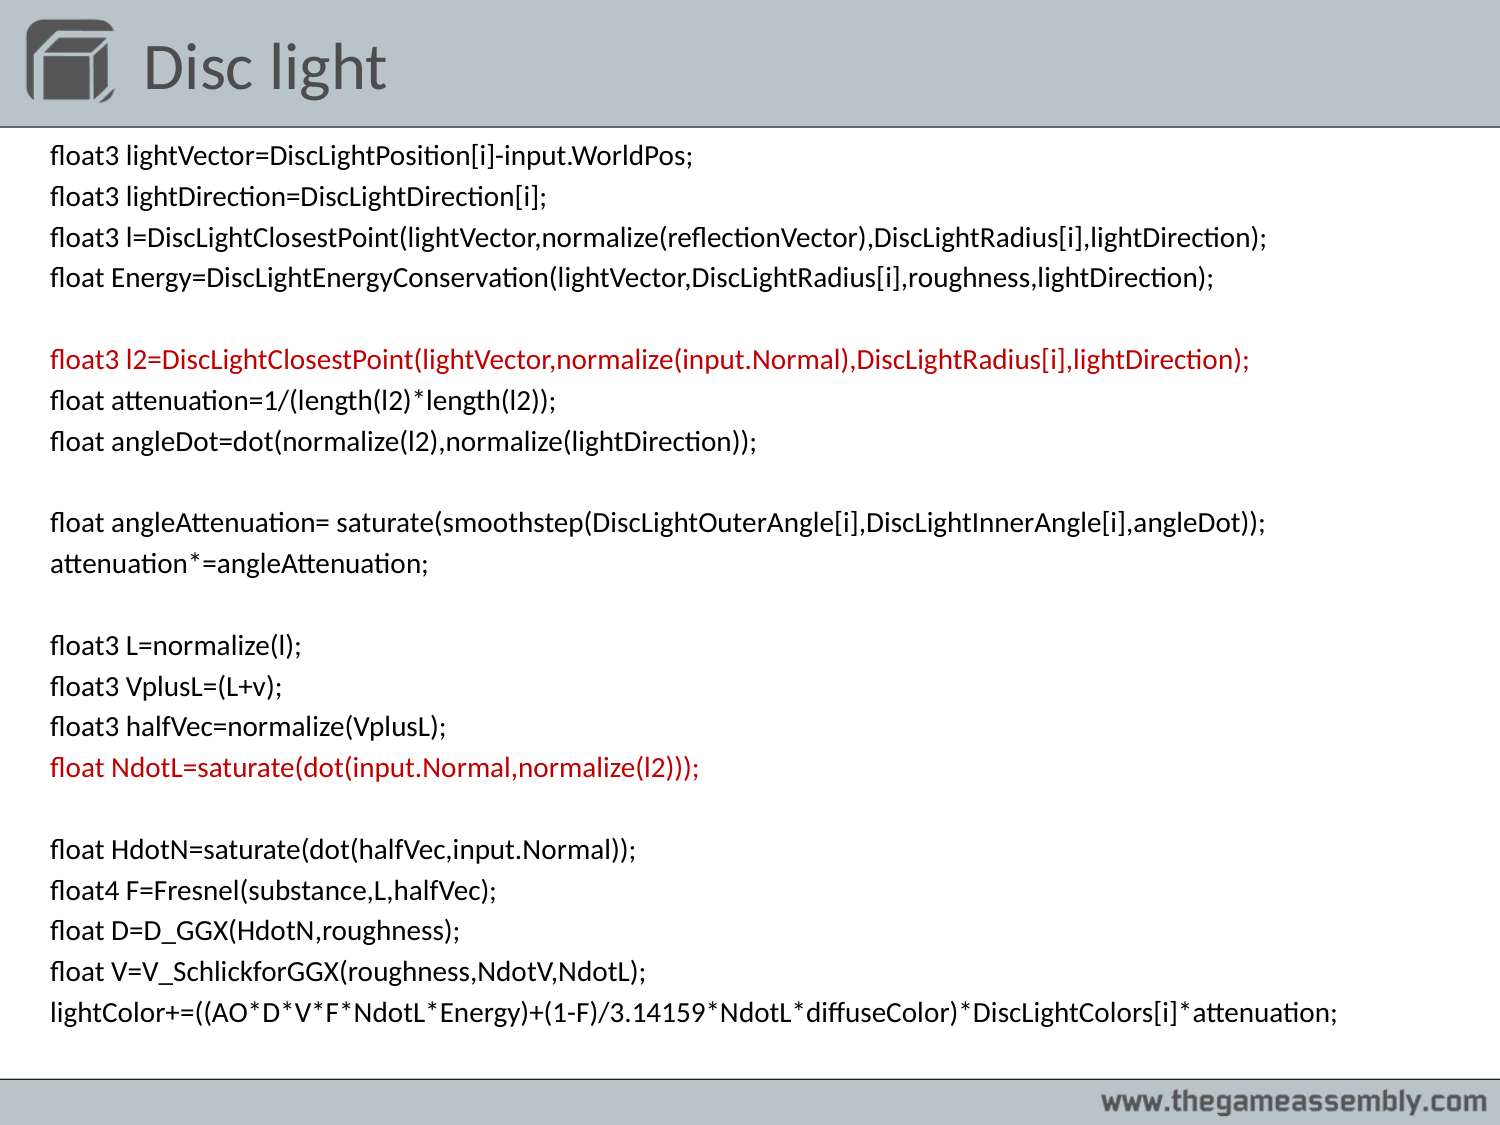

# Disc light
float3 lightVector=DiscLightPosition[i]-input.WorldPos;
float3 lightDirection=DiscLightDirection[i];
float3 l=DiscLightClosestPoint(lightVector,normalize(reflectionVector),DiscLightRadius[i],lightDirection);
float Energy=DiscLightEnergyConservation(lightVector,DiscLightRadius[i],roughness,lightDirection);

float3 l2=DiscLightClosestPoint(lightVector,normalize(input.Normal),DiscLightRadius[i],lightDirection);
float attenuation=1/(length(l2)*length(l2));
float angleDot=dot(normalize(l2),normalize(lightDirection));

float angleAttenuation= saturate(smoothstep(DiscLightOuterAngle[i],DiscLightInnerAngle[i],angleDot));
attenuation*=angleAttenuation;

float3 L=normalize(l);
float3 VplusL=(L+v);
float3 halfVec=normalize(VplusL);
float NdotL=saturate(dot(input.Normal,normalize(l2)));

float HdotN=saturate(dot(halfVec,input.Normal));
float4 F=Fresnel(substance,L,halfVec);
float D=D_GGX(HdotN,roughness);
float V=V_SchlickforGGX(roughness,NdotV,NdotL);
lightColor+=((AO*D*V*F*NdotL*Energy)+(1-F)/3.14159*NdotL*diffuseColor)*DiscLightColors[i]*attenuation;